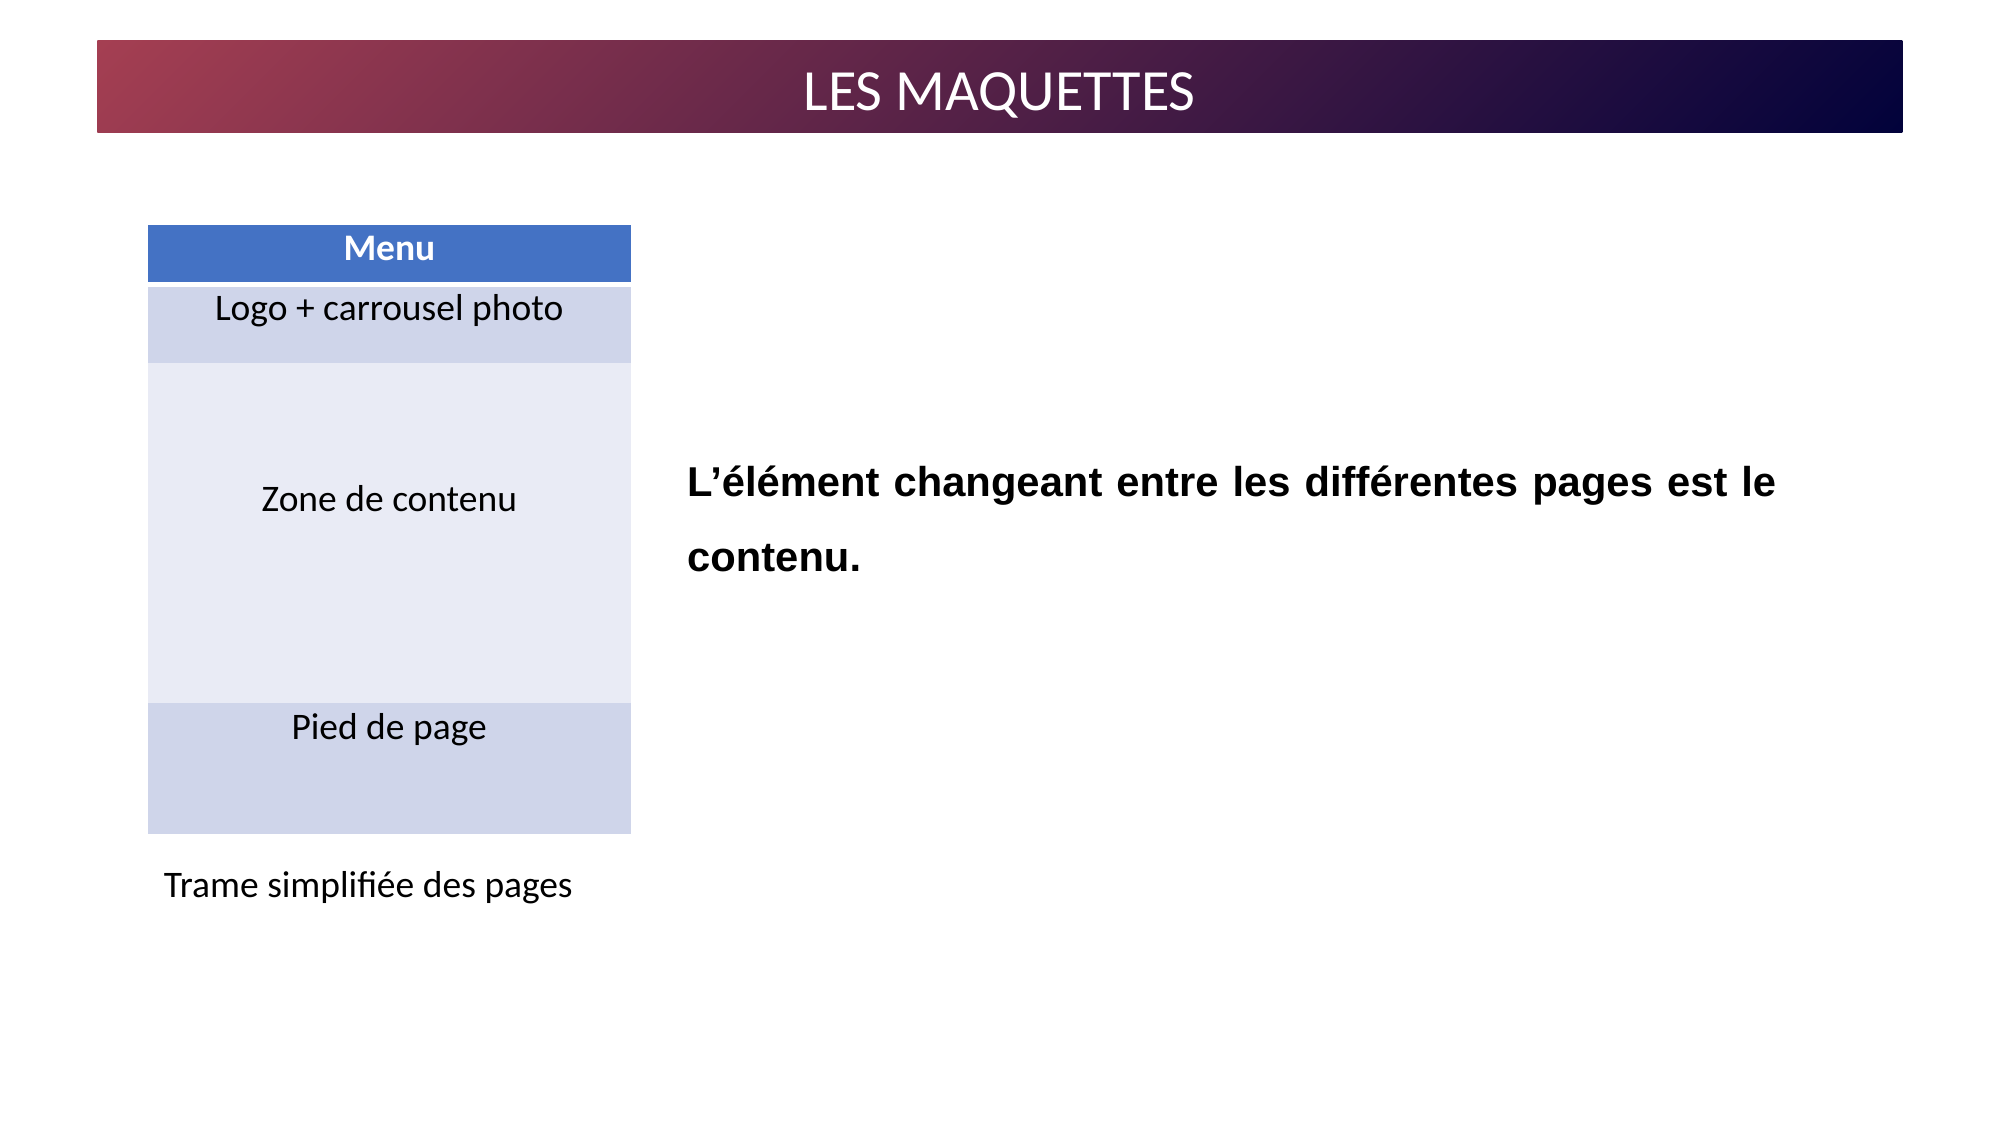

LES MAQUETTES
| Menu |
| --- |
| Logo + carrousel photo |
| Zone de contenu |
| Pied de page |
L’élément changeant entre les différentes pages est le contenu.
Trame simplifiée des pages